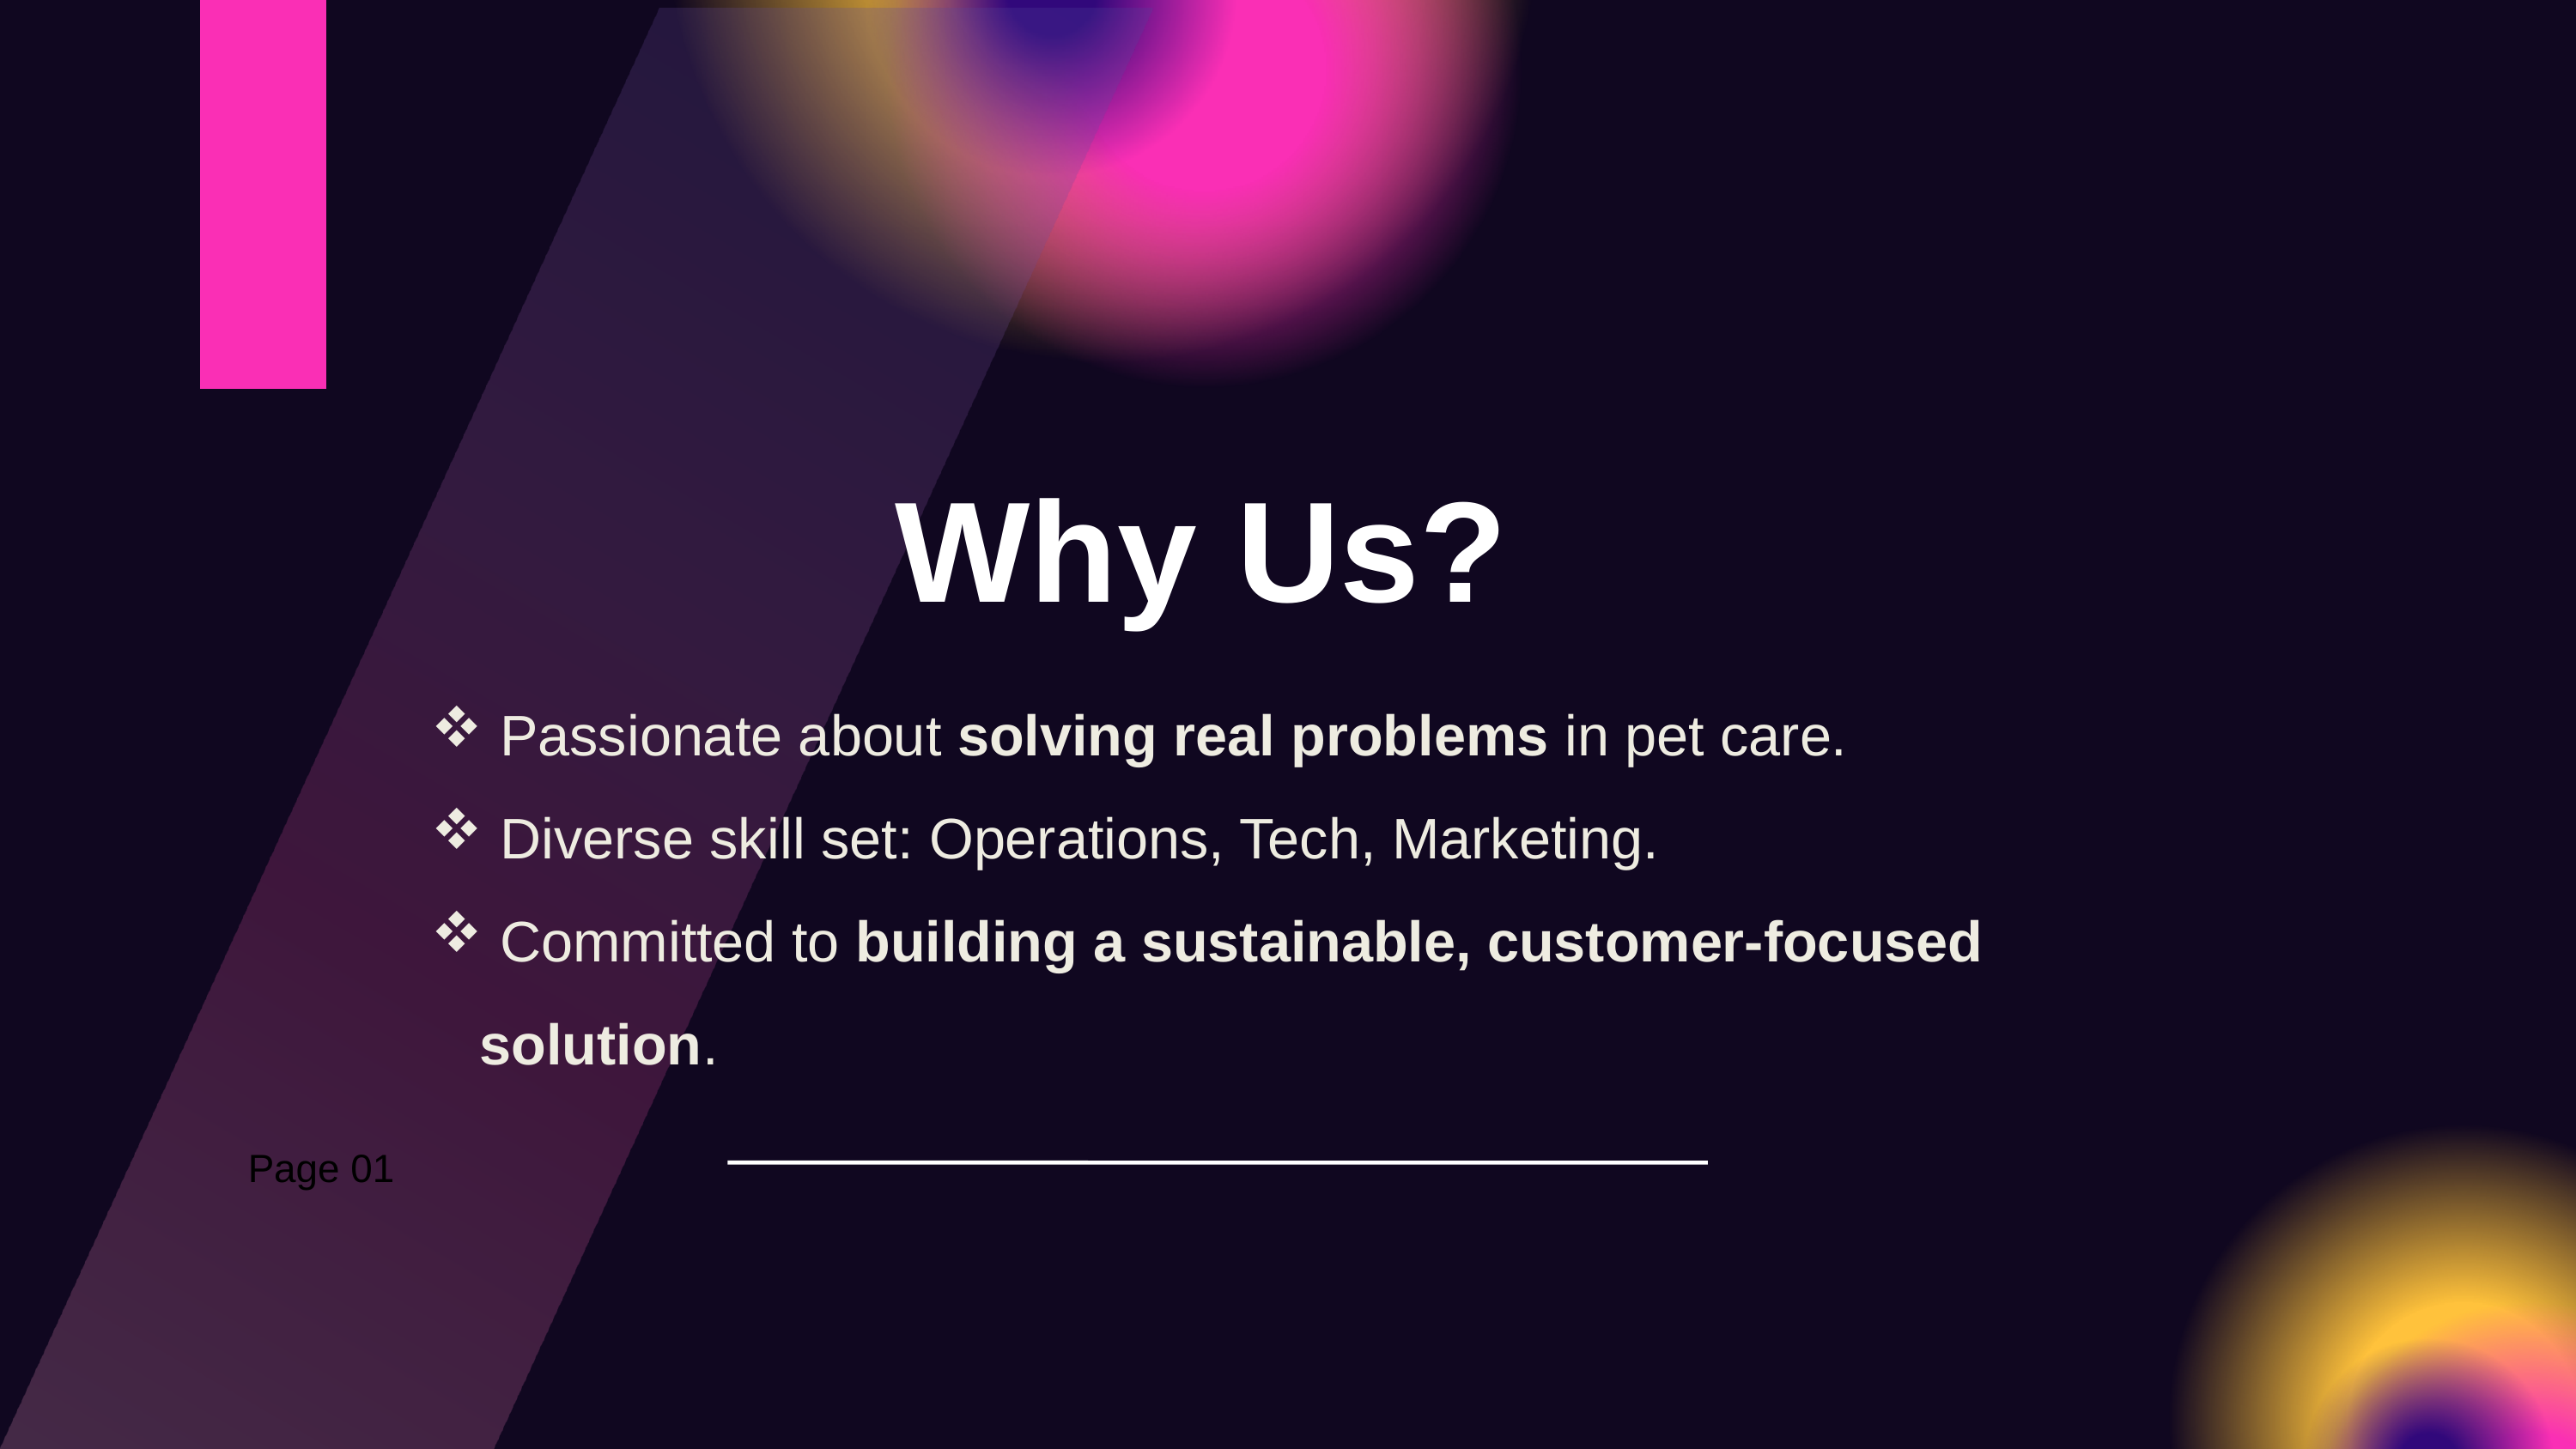

Why Us?
 Passionate about solving real problems in pet care.
 Diverse skill set: Operations, Tech, Marketing.
 Committed to building a sustainable, customer-focused solution.

Page 01